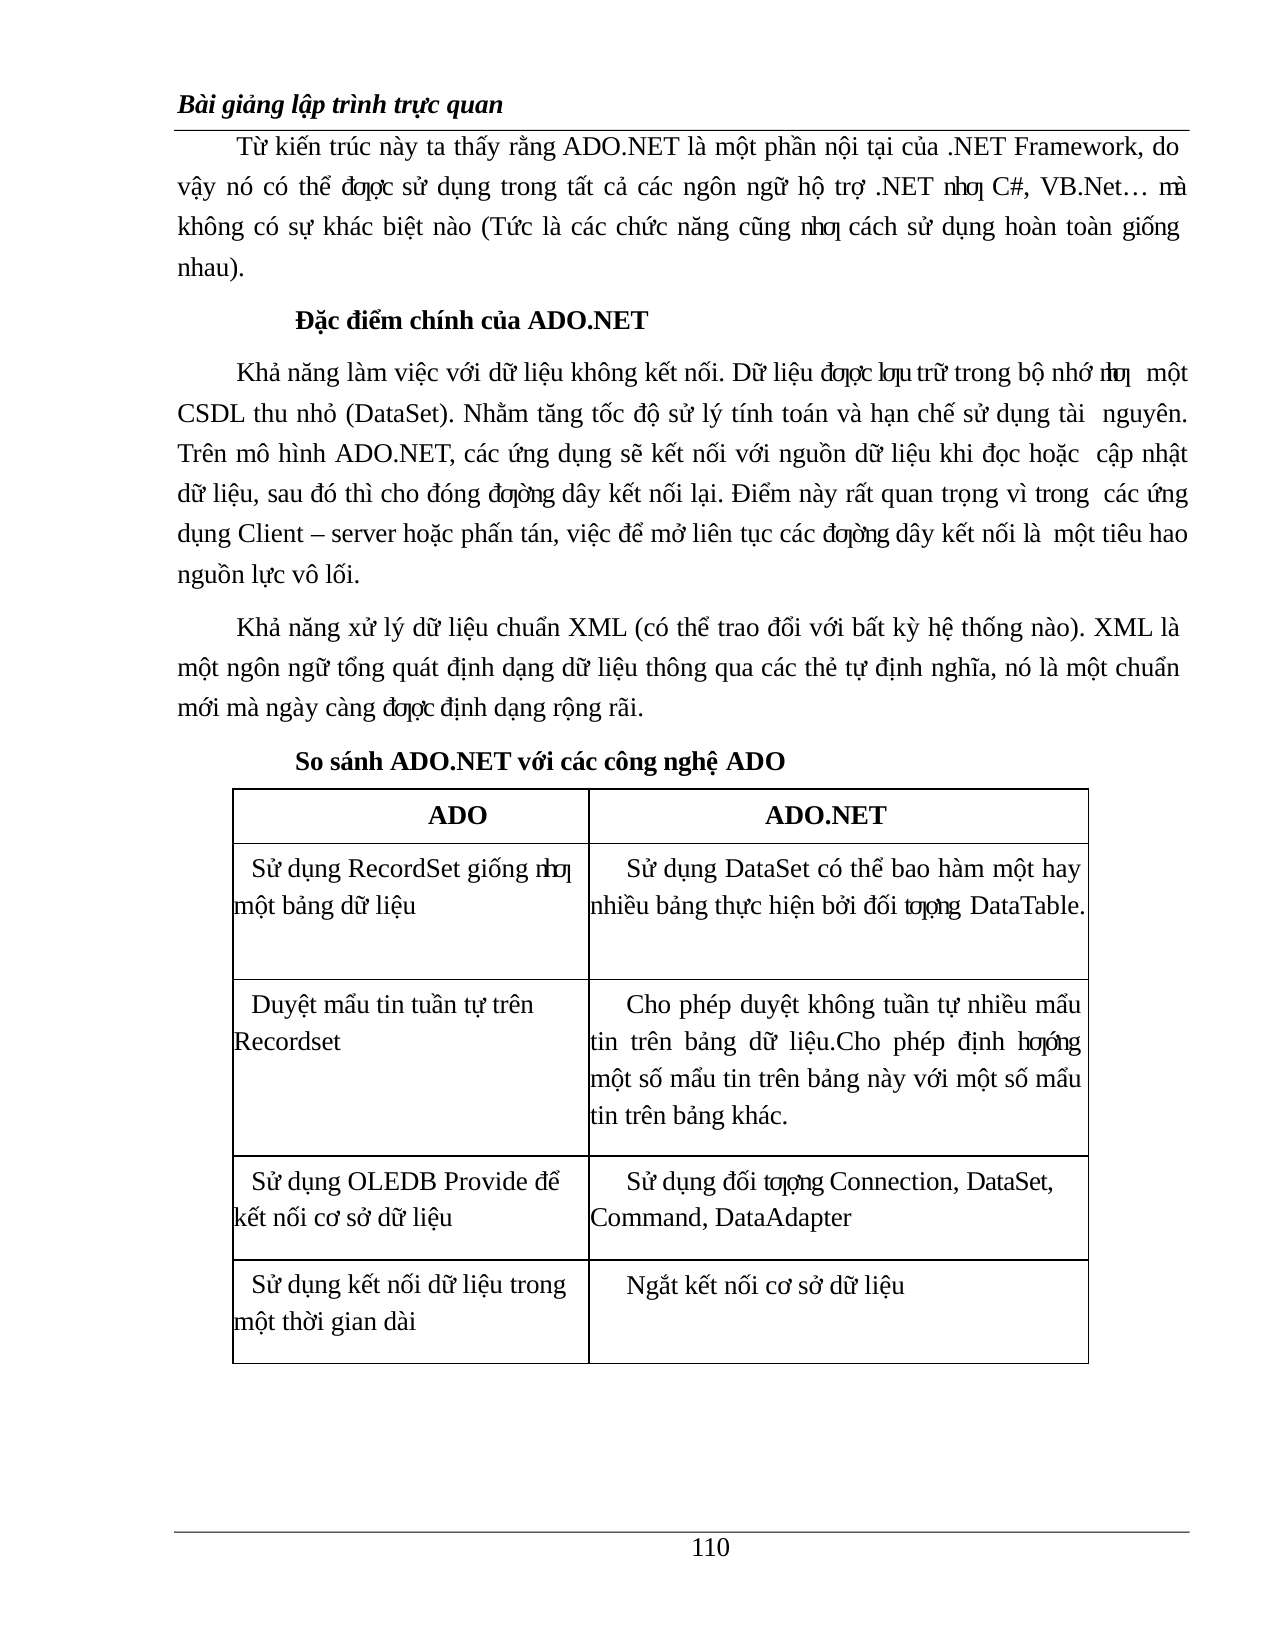

Bài giảng lập trình trực quan
Từ kiến trúc này ta thấy rằng ADO.NET là một phần nội tại của .NET Framework, do  vậy nó có thể đƣợc sử dụng trong tất cả các ngôn ngữ hộ trợ .NET nhƣ C#, VB.Net… mà  không có sự khác biệt nào (Tức là các chức năng cũng nhƣ cách sử dụng hoàn toàn giống  nhau).
Đặc điểm chính của ADO.NET
Khả năng làm việc với dữ liệu không kết nối. Dữ liệu đƣợc lƣu trữ trong bộ nhớ nhƣ  một CSDL thu nhỏ (DataSet). Nhằm tăng tốc độ sử lý tính toán và hạn chế sử dụng tài  nguyên. Trên mô hình ADO.NET, các ứng dụng sẽ kết nối với nguồn dữ liệu khi đọc hoặc  cập nhật dữ liệu, sau đó thì cho đóng đƣờng dây kết nối lại. Điểm này rất quan trọng vì trong  các ứng dụng Client – server hoặc phấn tán, việc để mở liên tục các đƣờng dây kết nối là  một tiêu hao nguồn lực vô lối.
Khả năng xử lý dữ liệu chuẩn XML (có thể trao đổi với bất kỳ hệ thống nào). XML là  một ngôn ngữ tổng quát định dạng dữ liệu thông qua các thẻ tự định nghĩa, nó là một chuẩn  mới mà ngày càng đƣợc định dạng rộng rãi.
So sánh ADO.NET với các công nghệ ADO
| ADO | ADO.NET |
| --- | --- |
| Sử dụng RecordSet giống nhƣ một bảng dữ liệu | Sử dụng DataSet có thể bao hàm một hay nhiều bảng thực hiện bởi đối tƣợng DataTable. |
| Duyệt mẩu tin tuần tự trên Recordset | Cho phép duyệt không tuần tự nhiều mẩu tin trên bảng dữ liệu.Cho phép định hƣớng một số mẩu tin trên bảng này với một số mẩu tin trên bảng khác. |
| Sử dụng OLEDB Provide để kết nối cơ sở dữ liệu | Sử dụng đối tƣợng Connection, DataSet, Command, DataAdapter |
| Sử dụng kết nối dữ liệu trong một thời gian dài | Ngắt kết nối cơ sở dữ liệu |
110